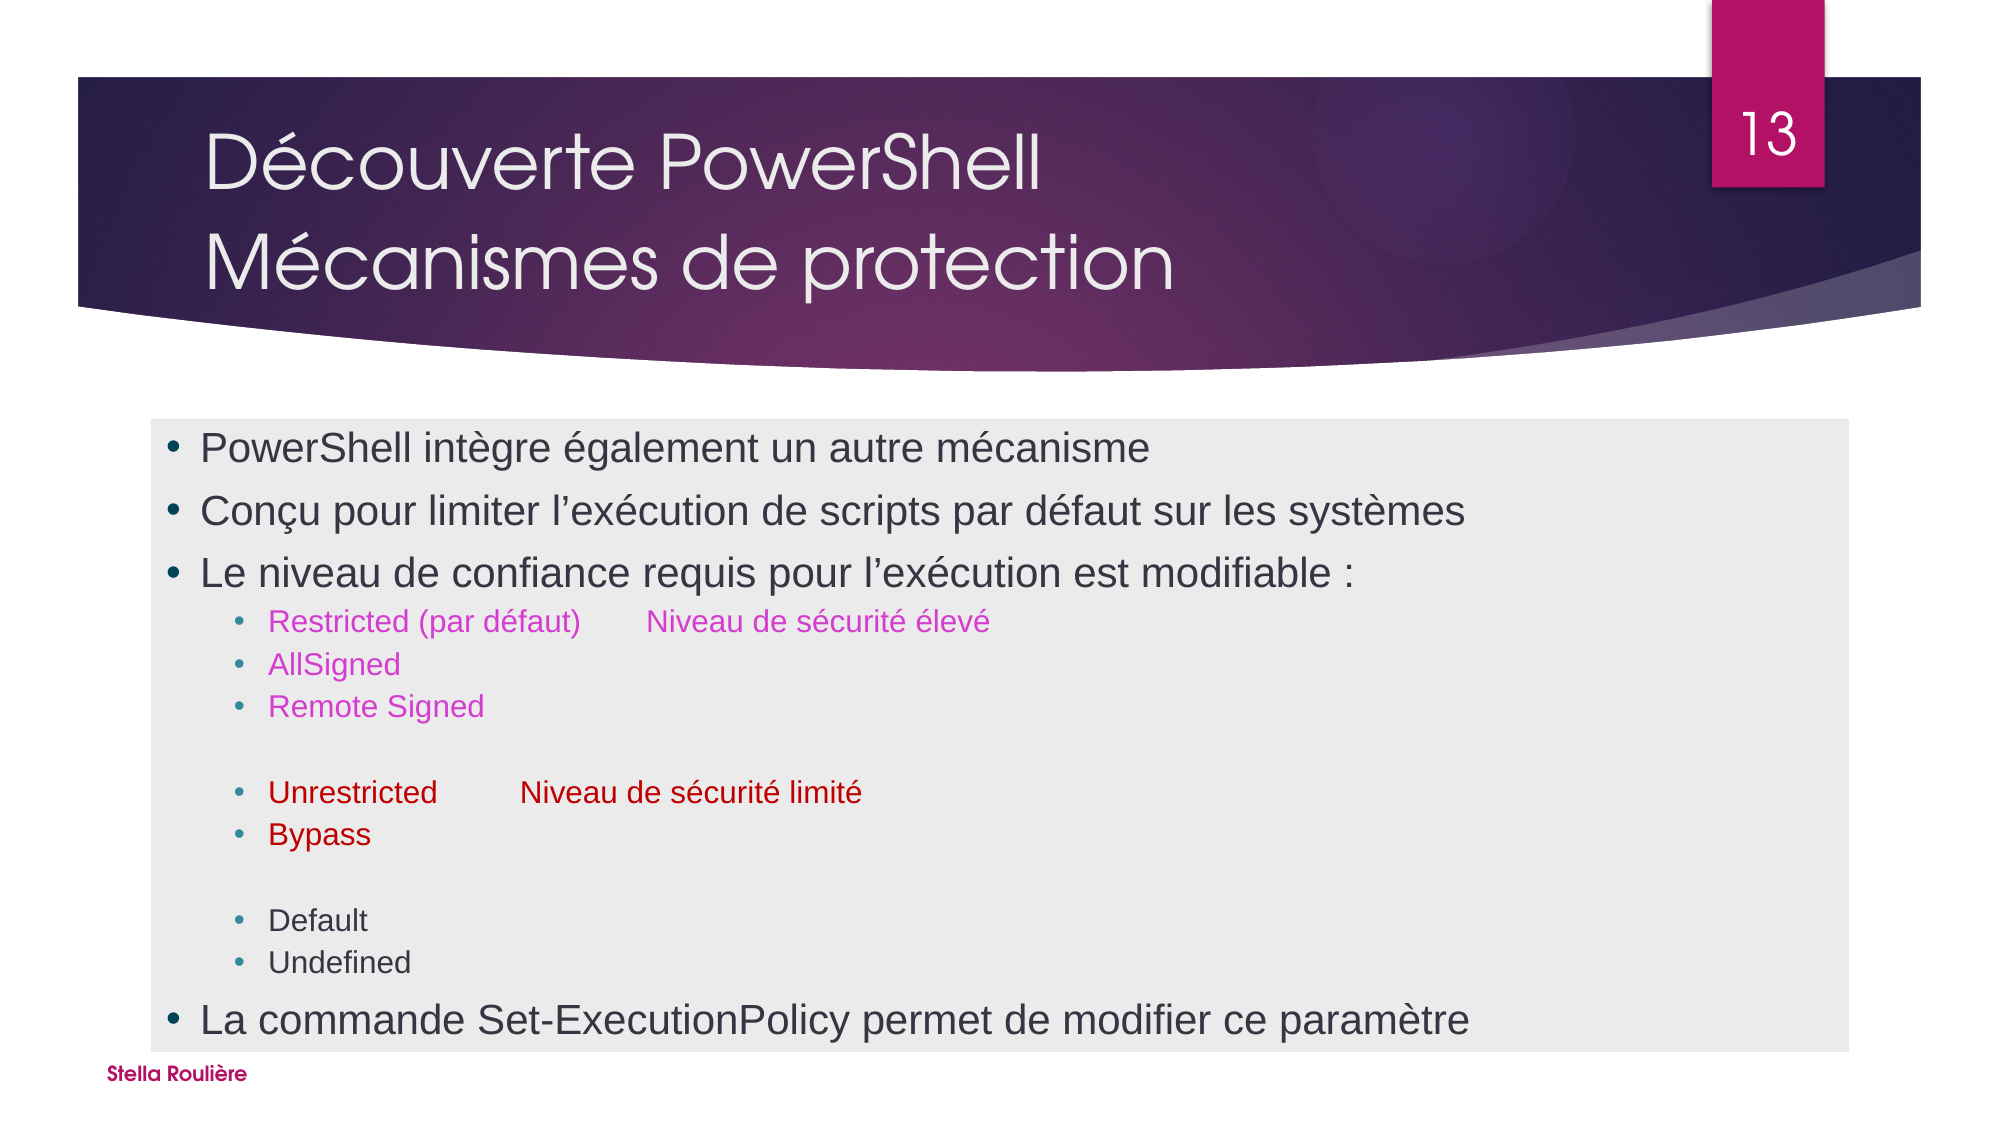

Découverte PowerShell
13
# Mécanismes de protection
PowerShell intègre également un autre mécanisme
Conçu pour limiter l’exécution de scripts par défaut sur les systèmes
Le niveau de confiance requis pour l’exécution est modifiable :
Restricted (par défaut)		Niveau de sécurité élevé
AllSigned
Remote Signed

Unrestricted			Niveau de sécurité limité
Bypass

Default
Undefined
La commande Set-ExecutionPolicy permet de modifier ce paramètre
Stella Roulière